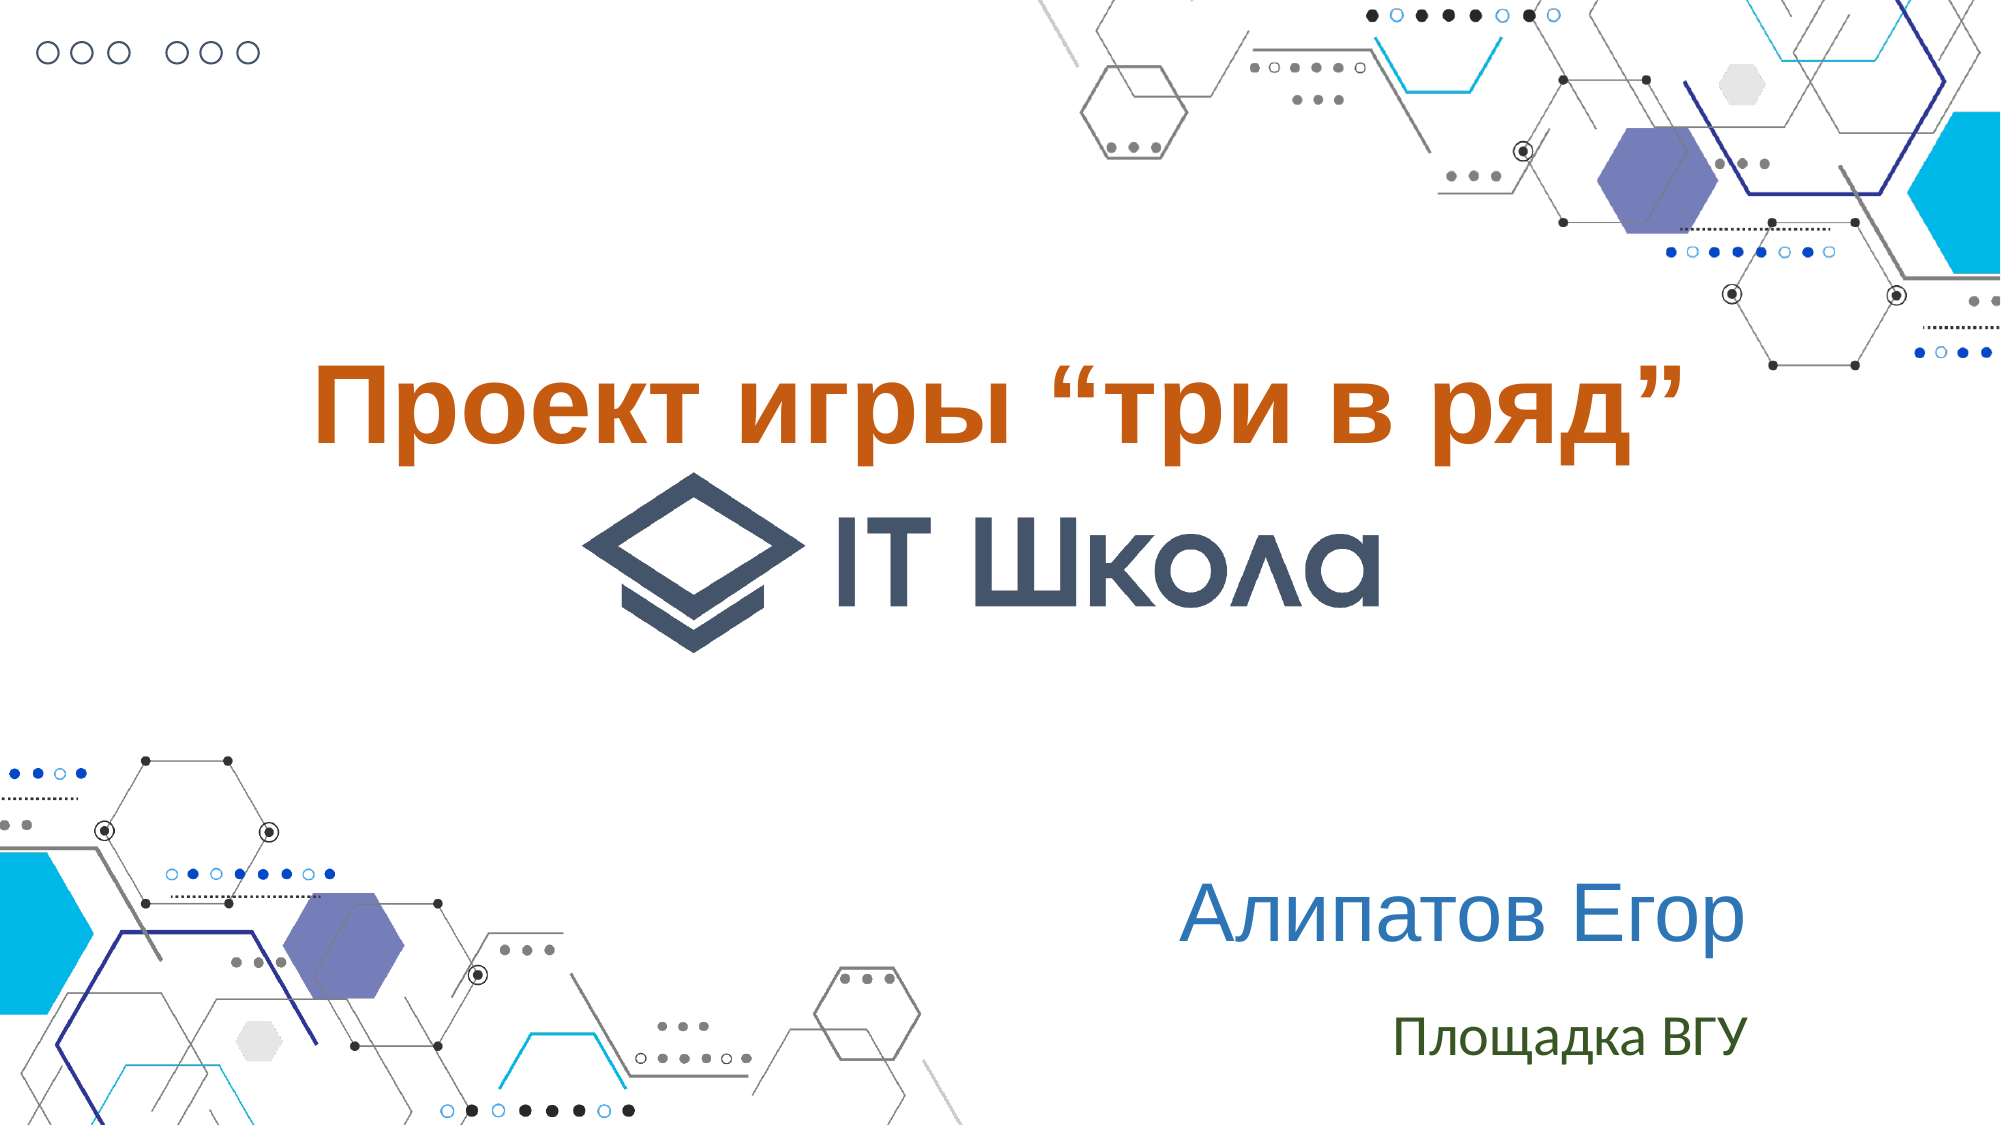

Проект игры “три в ряд”
Алипатов Егор
Площадка ВГУ